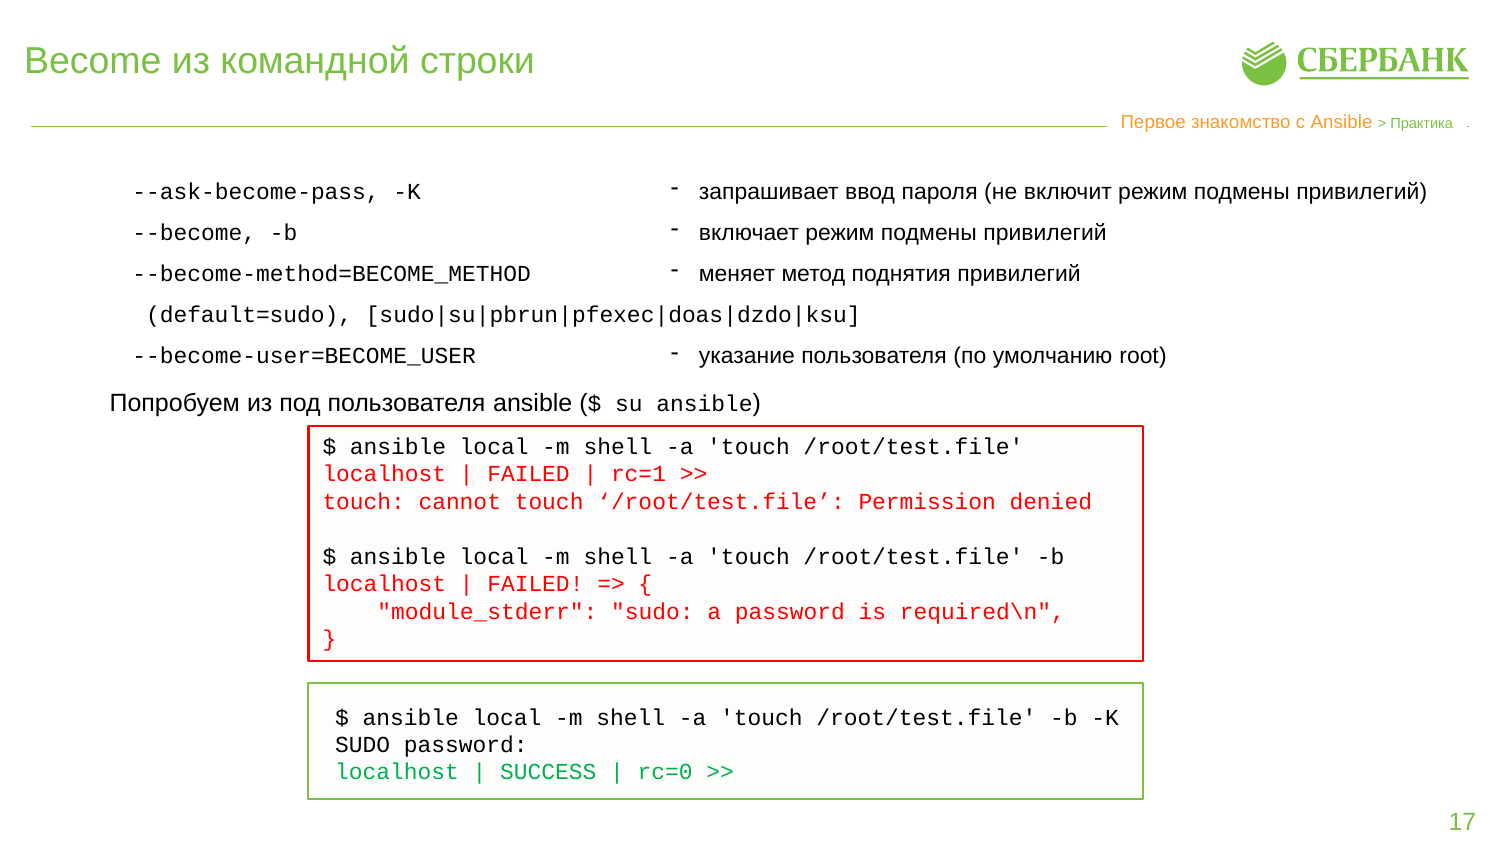

# Become из командной строки
Первое знакомство с Ansible > Практика
--ask-become-pass, -K
--become, -b
--become-method=BECOME_METHOD
 (default=sudo), [sudo|su|pbrun|pfexec|doas|dzdo|ksu]
--become-user=BECOME_USER

запрашивает ввод пароля (не включит режим подмены привилегий)
включает режим подмены привилегий
меняет метод поднятия привилегий

указание пользователя (по умолчанию root)
Попробуем из под пользователя ansible ($ su ansible)
$ ansible local -m shell -a 'touch /root/test.file'
localhost | FAILED | rc=1 >>
touch: cannot touch ‘/root/test.file’: Permission denied

$ ansible local -m shell -a 'touch /root/test.file' -b
localhost | FAILED! => {
    "module_stderr": "sudo: a password is required\n",
}

$ ansible local -m shell -a 'touch /root/test.file' -b -K
SUDO password:
localhost | SUCCESS | rc=0 >>